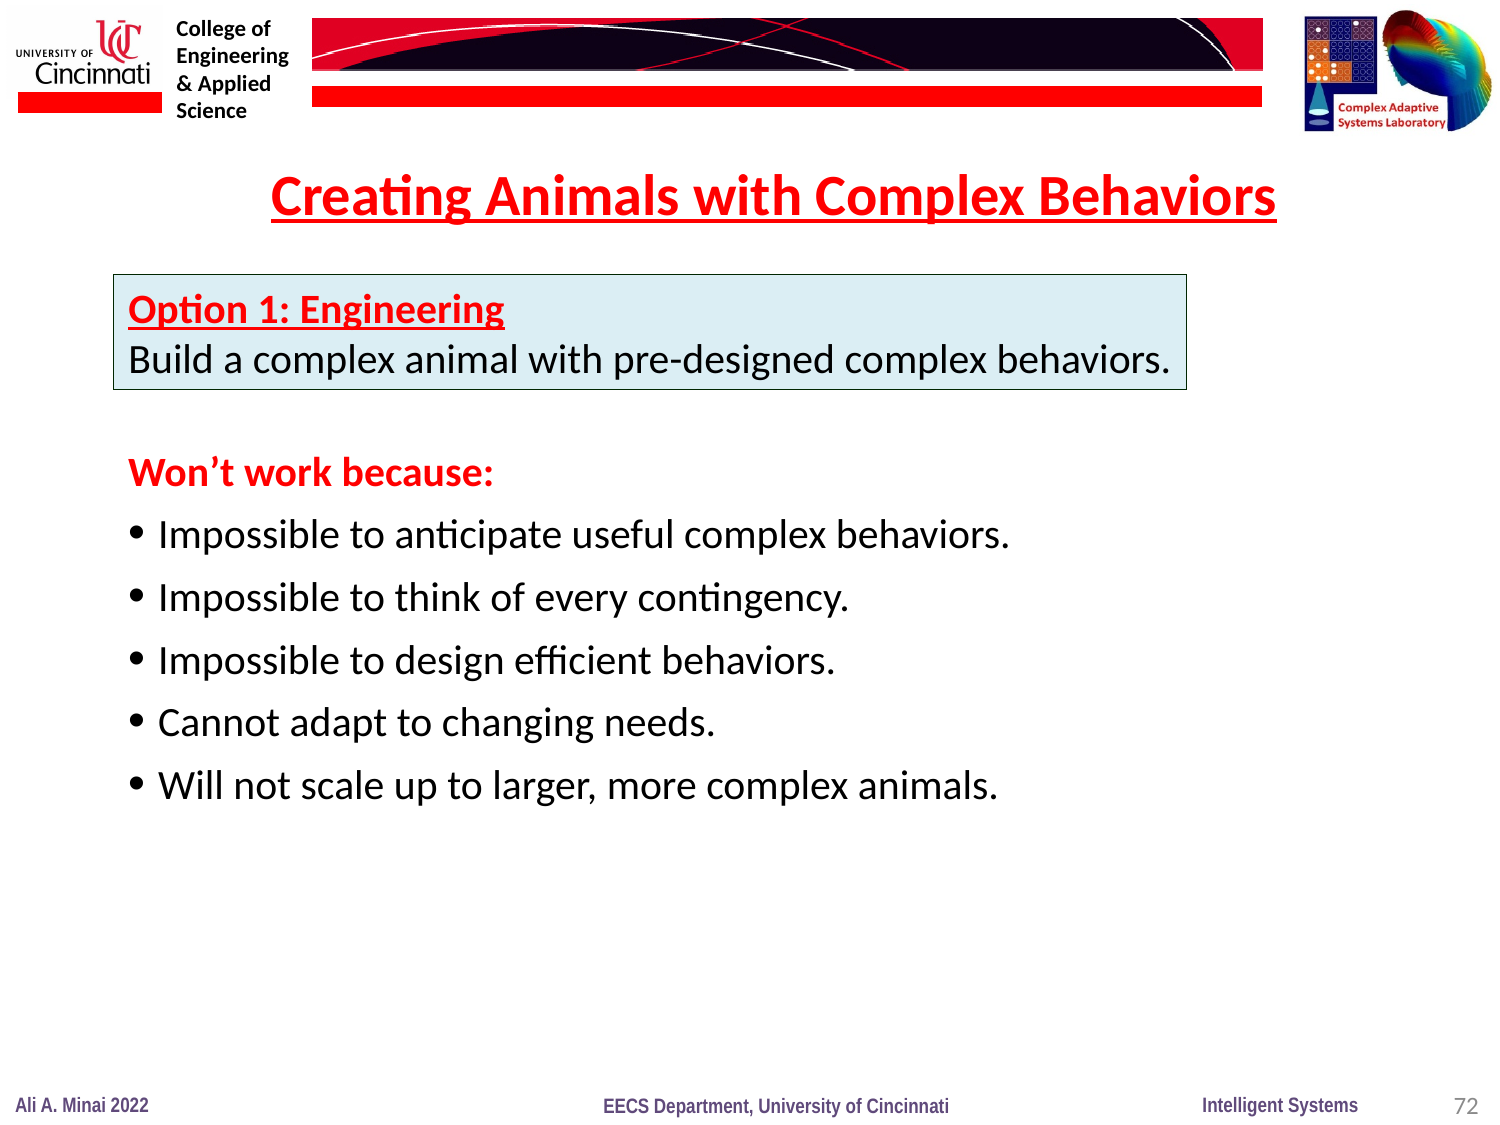

Creating Animals with Complex Behaviors
Option 1: Engineering
Build a complex animal with pre-designed complex behaviors.
Won’t work because:
Impossible to anticipate useful complex behaviors.
Impossible to think of every contingency.
Impossible to design efficient behaviors.
Cannot adapt to changing needs.
Will not scale up to larger, more complex animals.